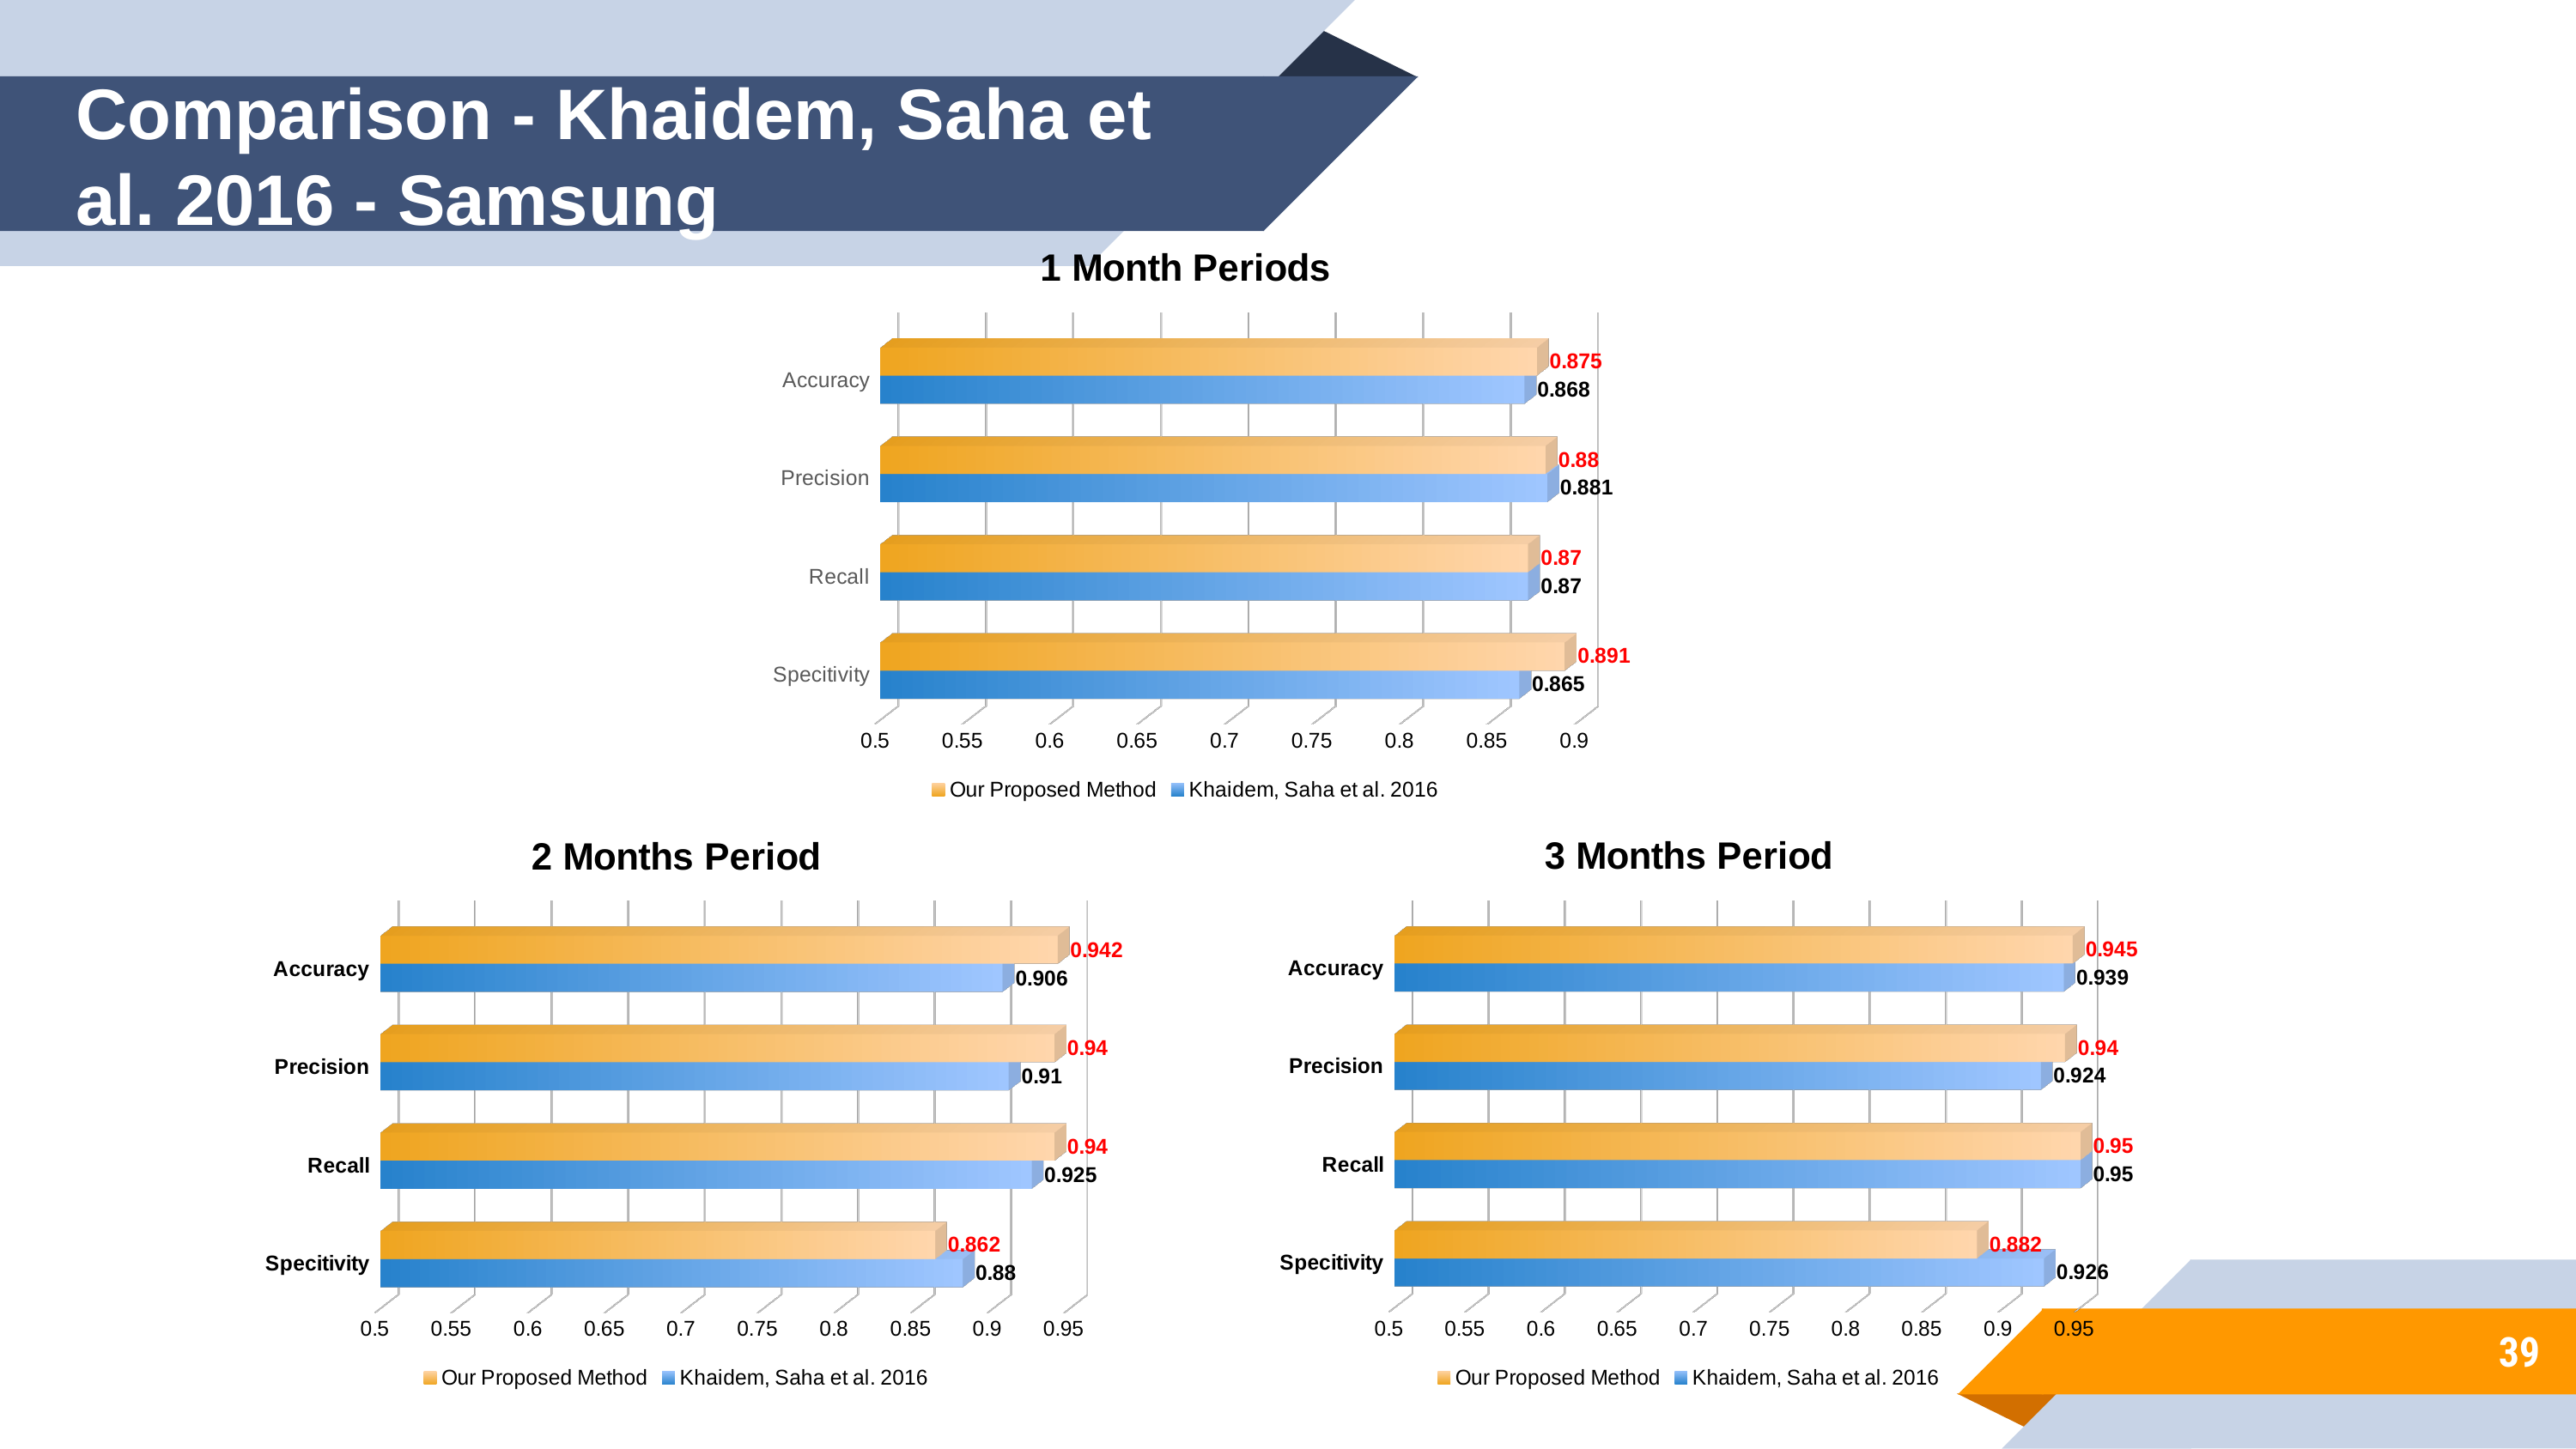

# Comparison - Khaidem, Saha et al. 2016 - Samsung

[unsupported chart]

[unsupported chart]

[unsupported chart]

39